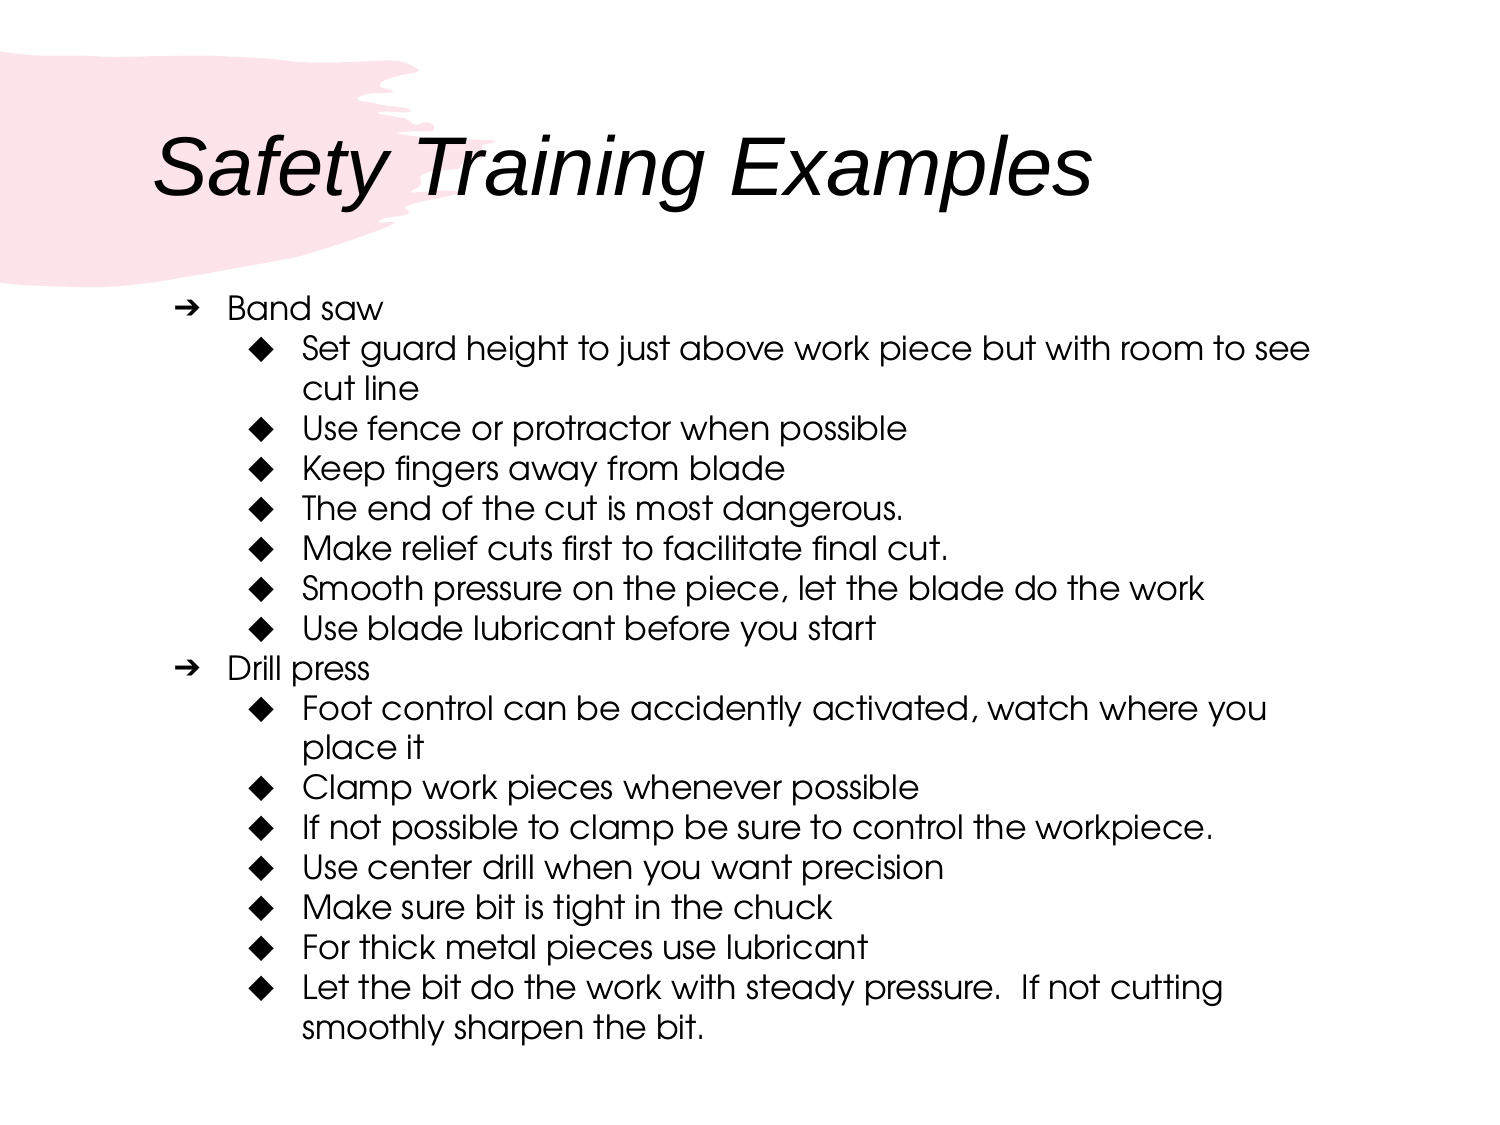

# Safety Training Examples
Band saw
Set guard height to just above work piece but with room to see cut line
Use fence or protractor when possible
Keep fingers away from blade
The end of the cut is most dangerous.
Make relief cuts first to facilitate final cut.
Smooth pressure on the piece, let the blade do the work
Use blade lubricant before you start
Drill press
Foot control can be accidently activated, watch where you place it
Clamp work pieces whenever possible
If not possible to clamp be sure to control the workpiece.
Use center drill when you want precision
Make sure bit is tight in the chuck
For thick metal pieces use lubricant
Let the bit do the work with steady pressure.  If not cutting smoothly sharpen the bit.
11